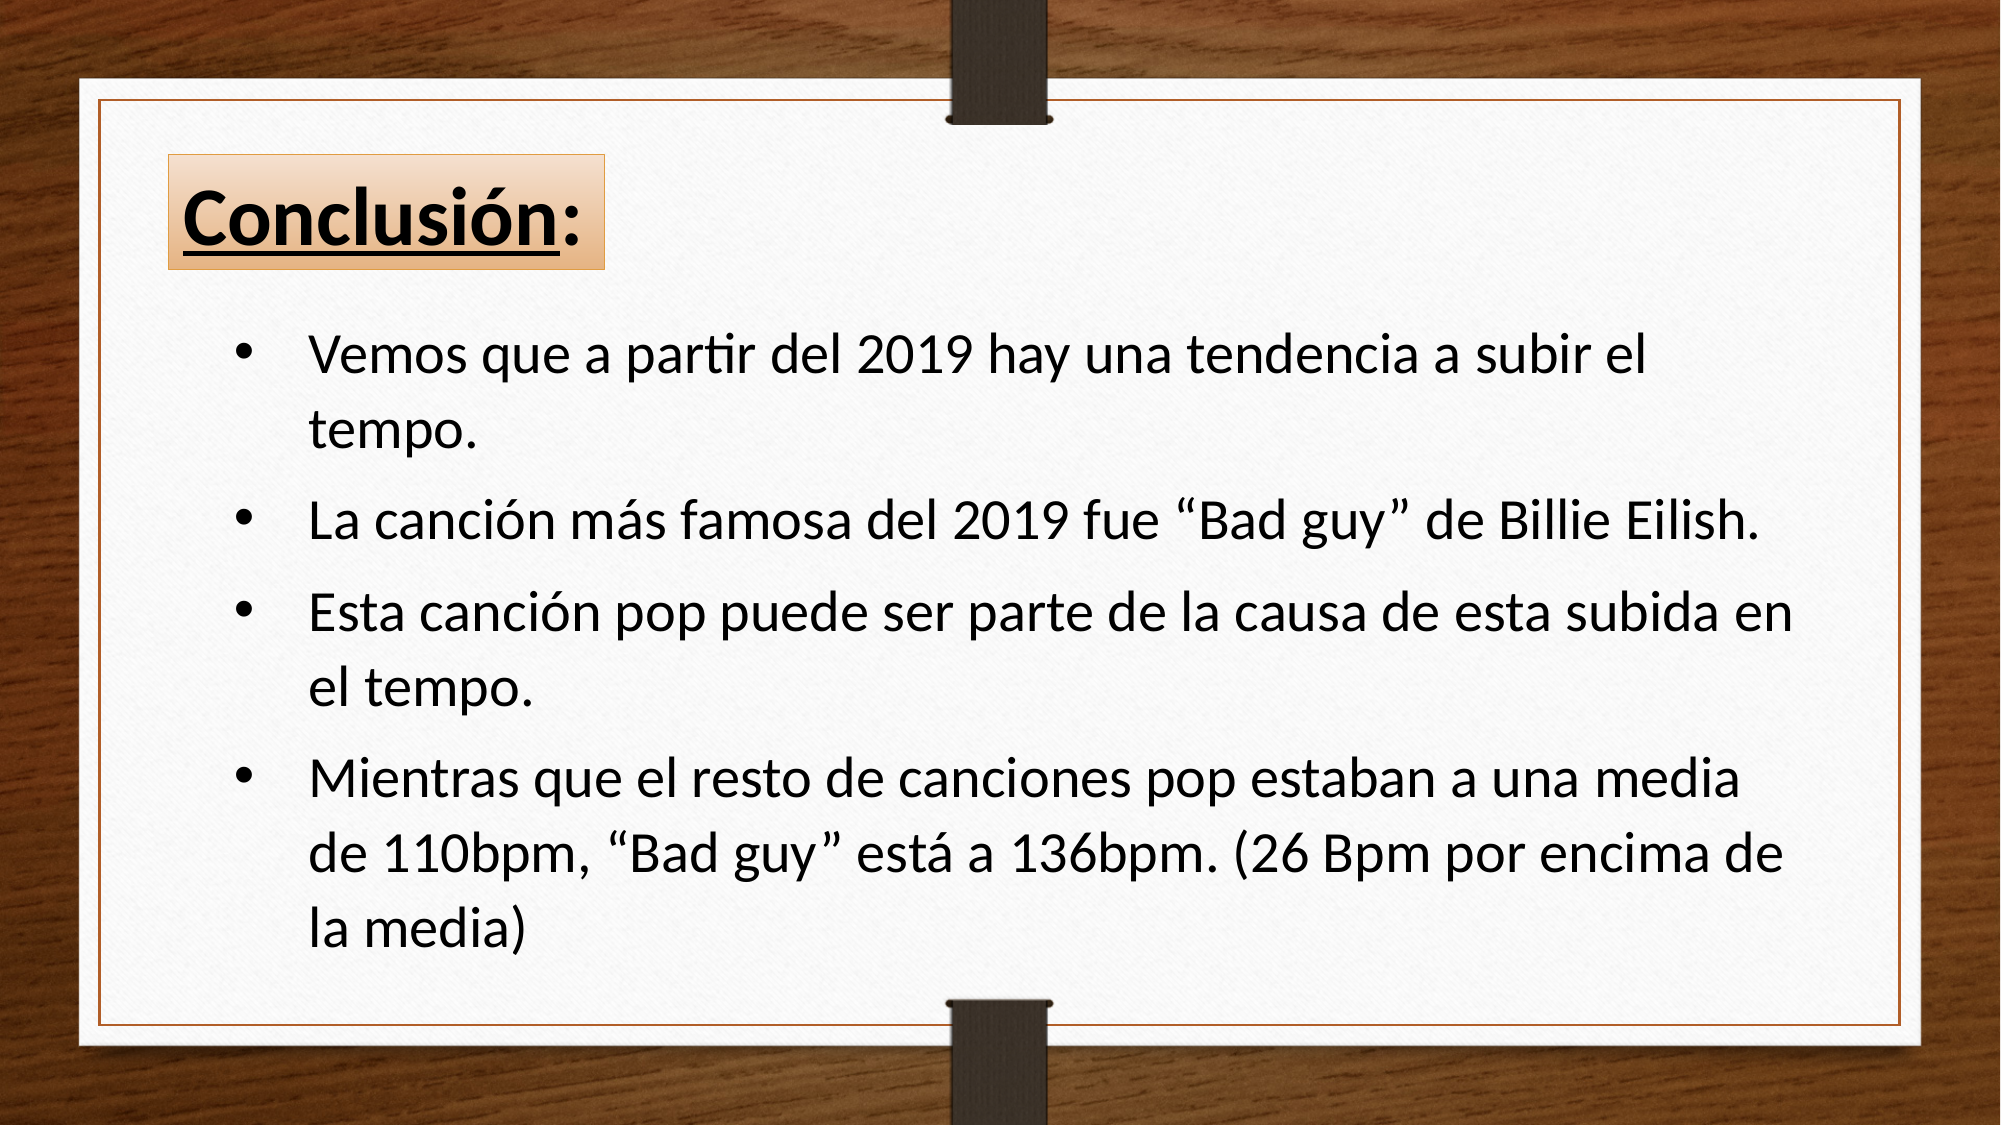

Conclusión:
Vemos que a partir del 2019 hay una tendencia a subir el tempo.
La canción más famosa del 2019 fue “Bad guy” de Billie Eilish.
Esta canción pop puede ser parte de la causa de esta subida en el tempo.
Mientras que el resto de canciones pop estaban a una media de 110bpm, “Bad guy” está a 136bpm. (26 Bpm por encima de la media)